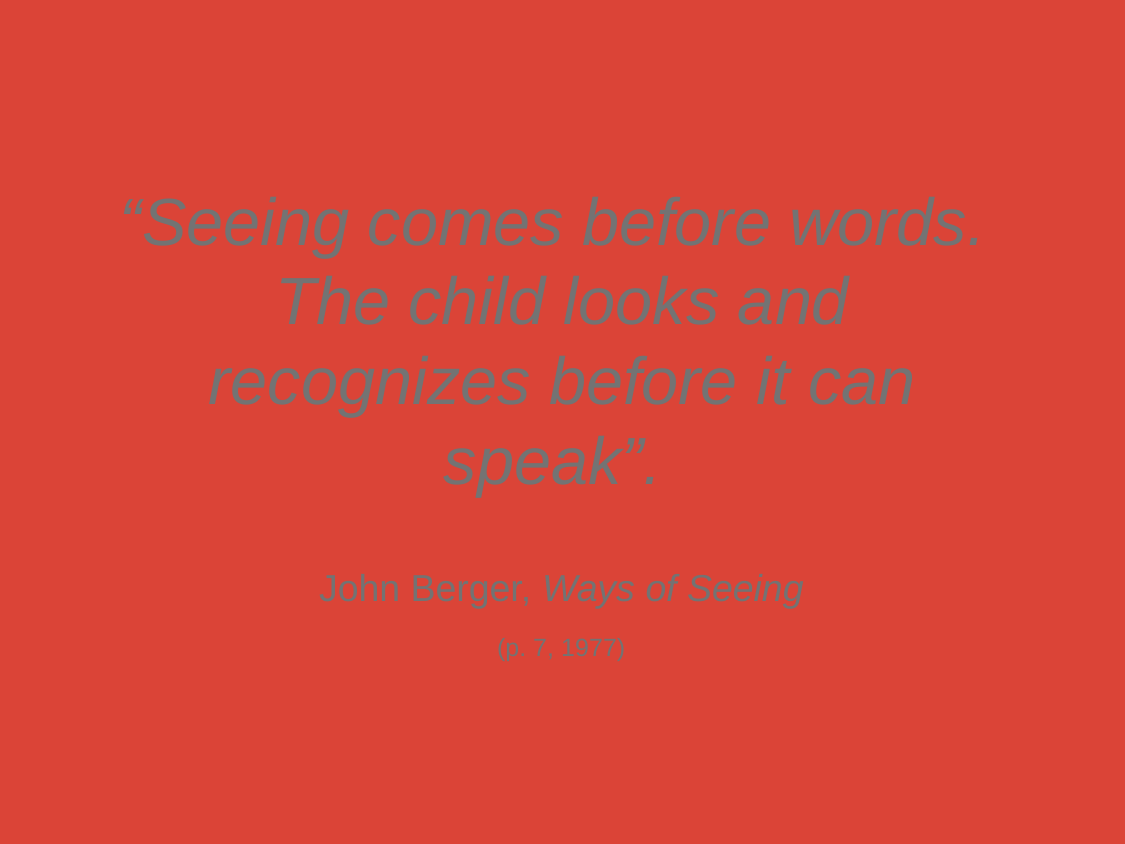

“Seeing comes before words.
The child looks and recognizes before it can speak”.
John Berger, Ways of Seeing

(p. 7, 1977)